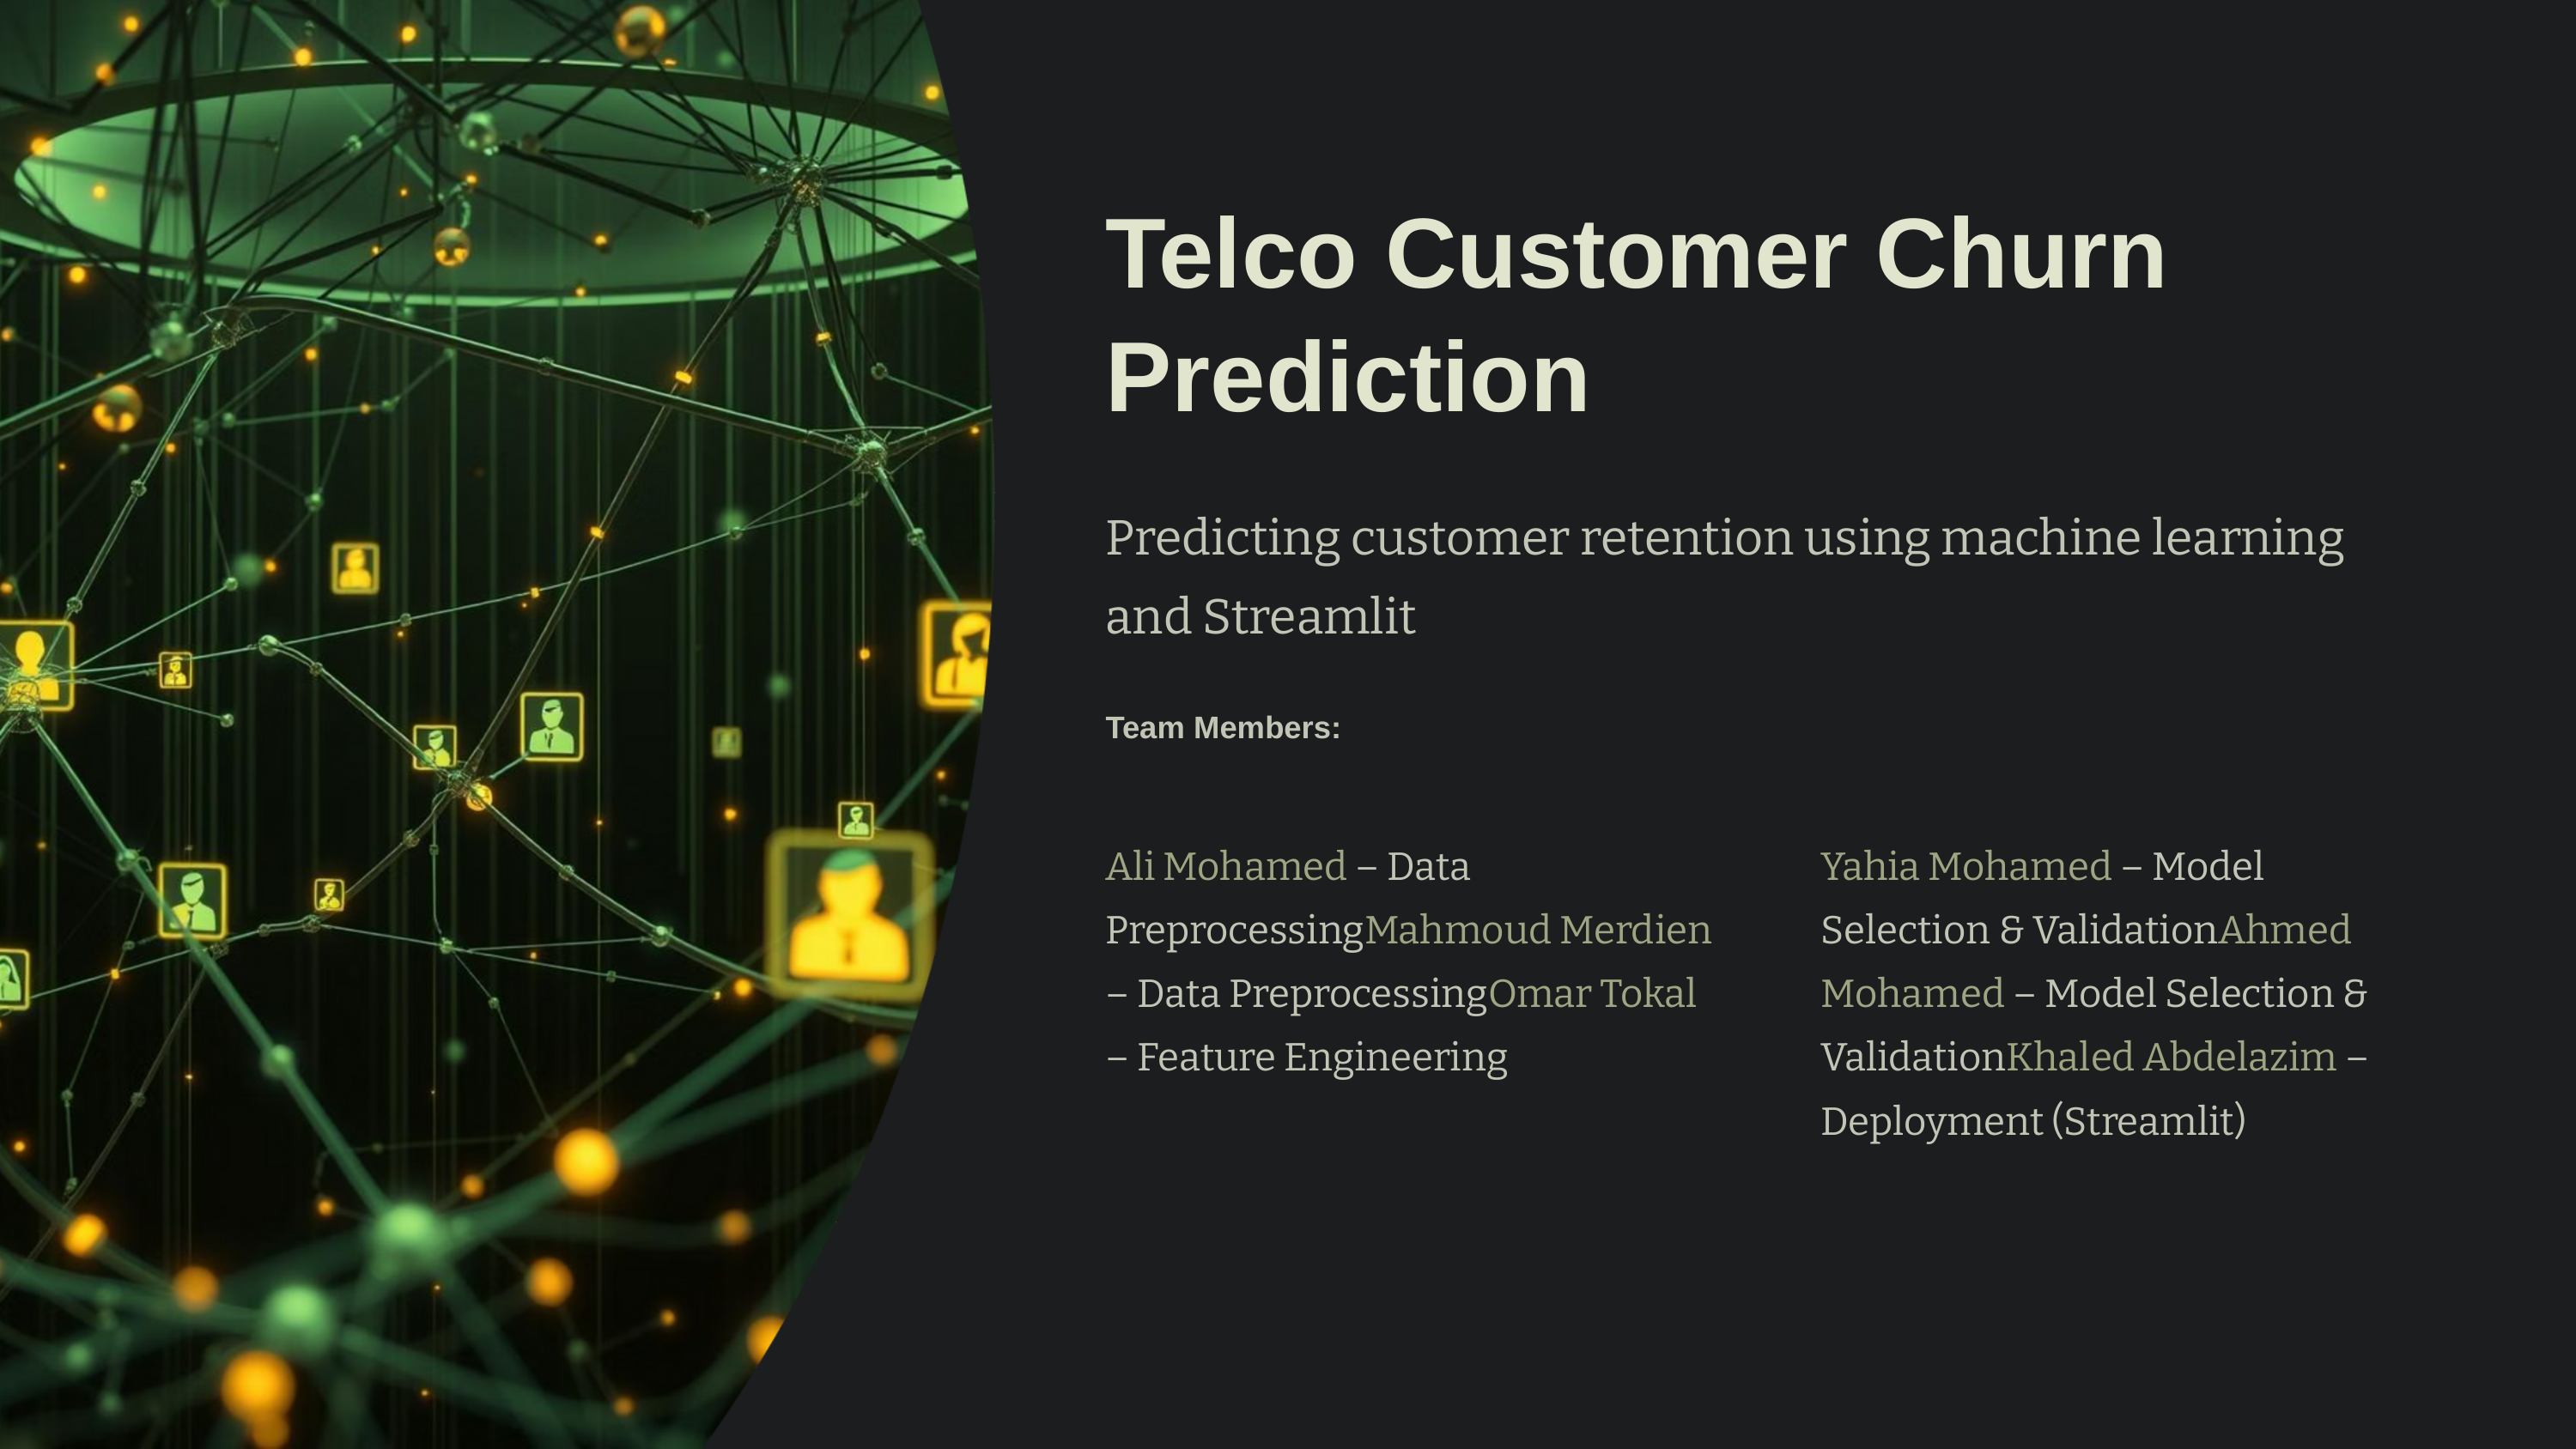

Telco Customer Churn Prediction
Predicting customer retention using machine learning and Streamlit
Team Members:
Ali Mohamed – Data PreprocessingMahmoud Merdien – Data PreprocessingOmar Tokal – Feature Engineering
Yahia Mohamed – Model Selection & ValidationAhmed Mohamed – Model Selection & ValidationKhaled Abdelazim – Deployment (Streamlit)